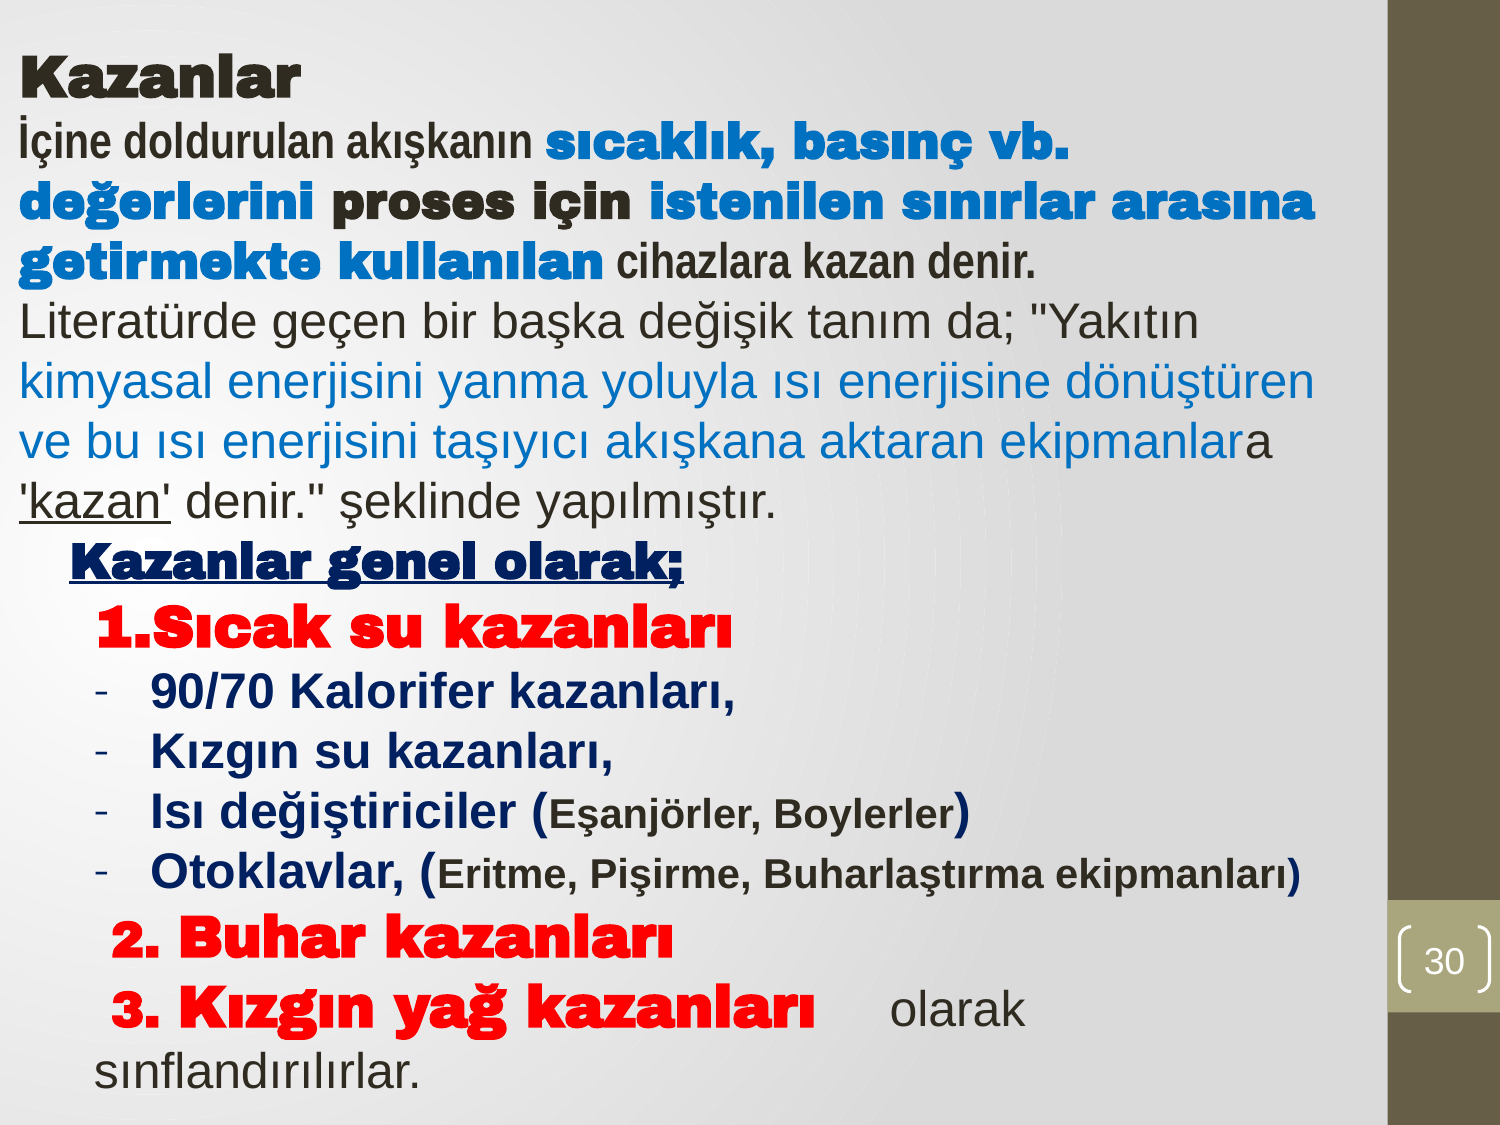

Kazanlar
İçine doldurulan akışkanın sıcaklık, basınç vb. değerlerini proses için istenilen sınırlar arasına getirmekte kullanılan cihazlara kazan denir.
Literatürde geçen bir başka değişik tanım da; "Yakıtın kimyasal enerjisini yanma yoluyla ısı enerjisine dönüştüren ve bu ısı enerjisini taşıyıcı akışkana aktaran ekipmanlara 'kazan' denir." şeklinde yapılmıştır.
   Kazanlar genel olarak;
Sıcak su kazanları
90/70 Kalorifer kazanları,
Kızgın su kazanları,
Isı değiştiriciler (Eşanjörler, Boylerler)
Otoklavlar, (Eritme, Pişirme, Buharlaştırma ekipmanları)
 2. Buhar kazanları
 3. Kızgın yağ kazanları    olarak  sınflandırılırlar.

30